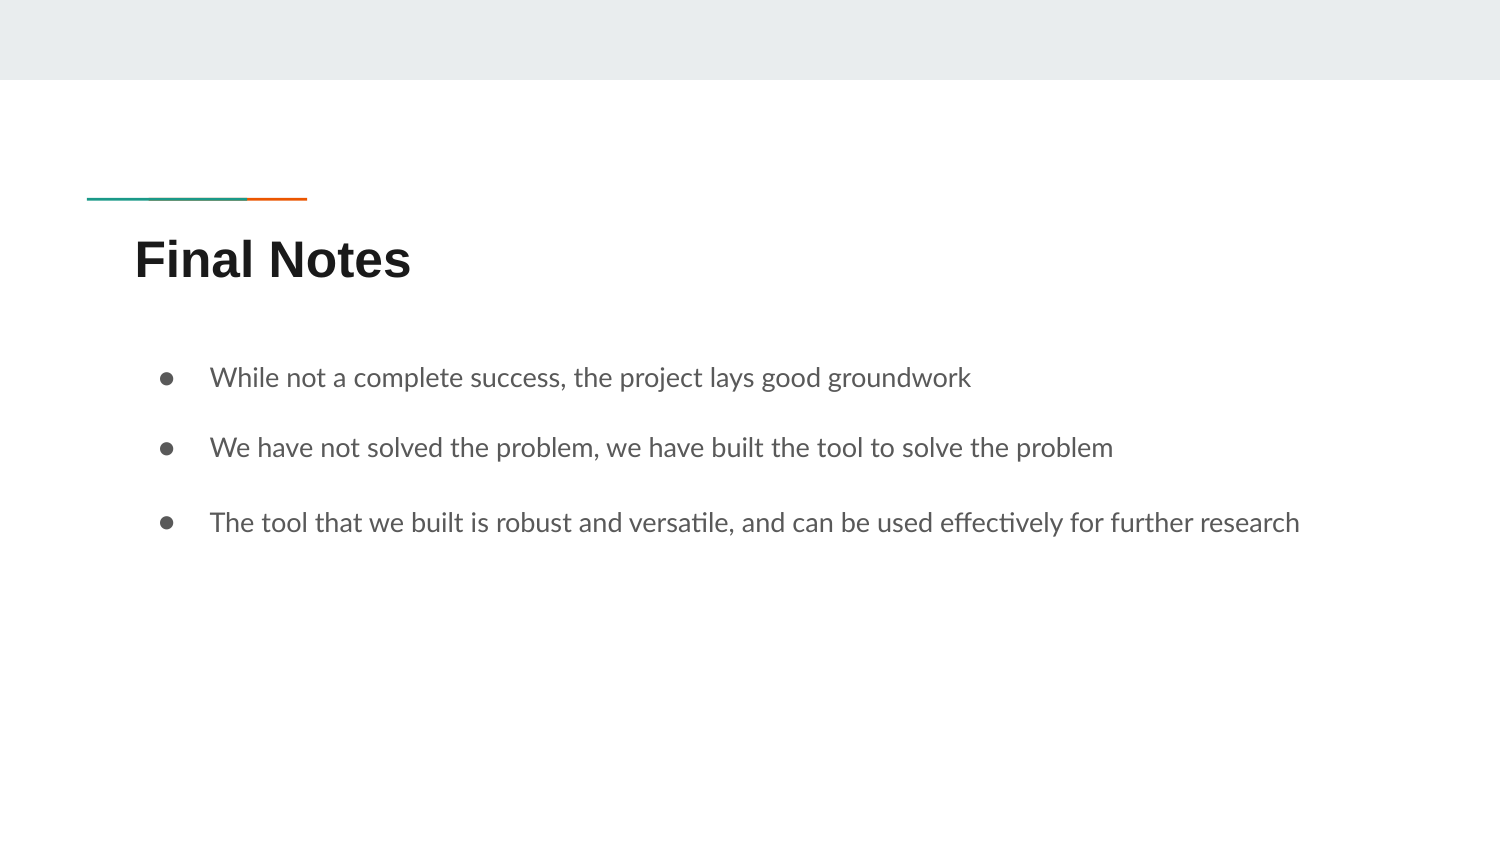

# Final Notes
While not a complete success, the project lays good groundwork
We have not solved the problem, we have built the tool to solve the problem
The tool that we built is robust and versatile, and can be used effectively for further research